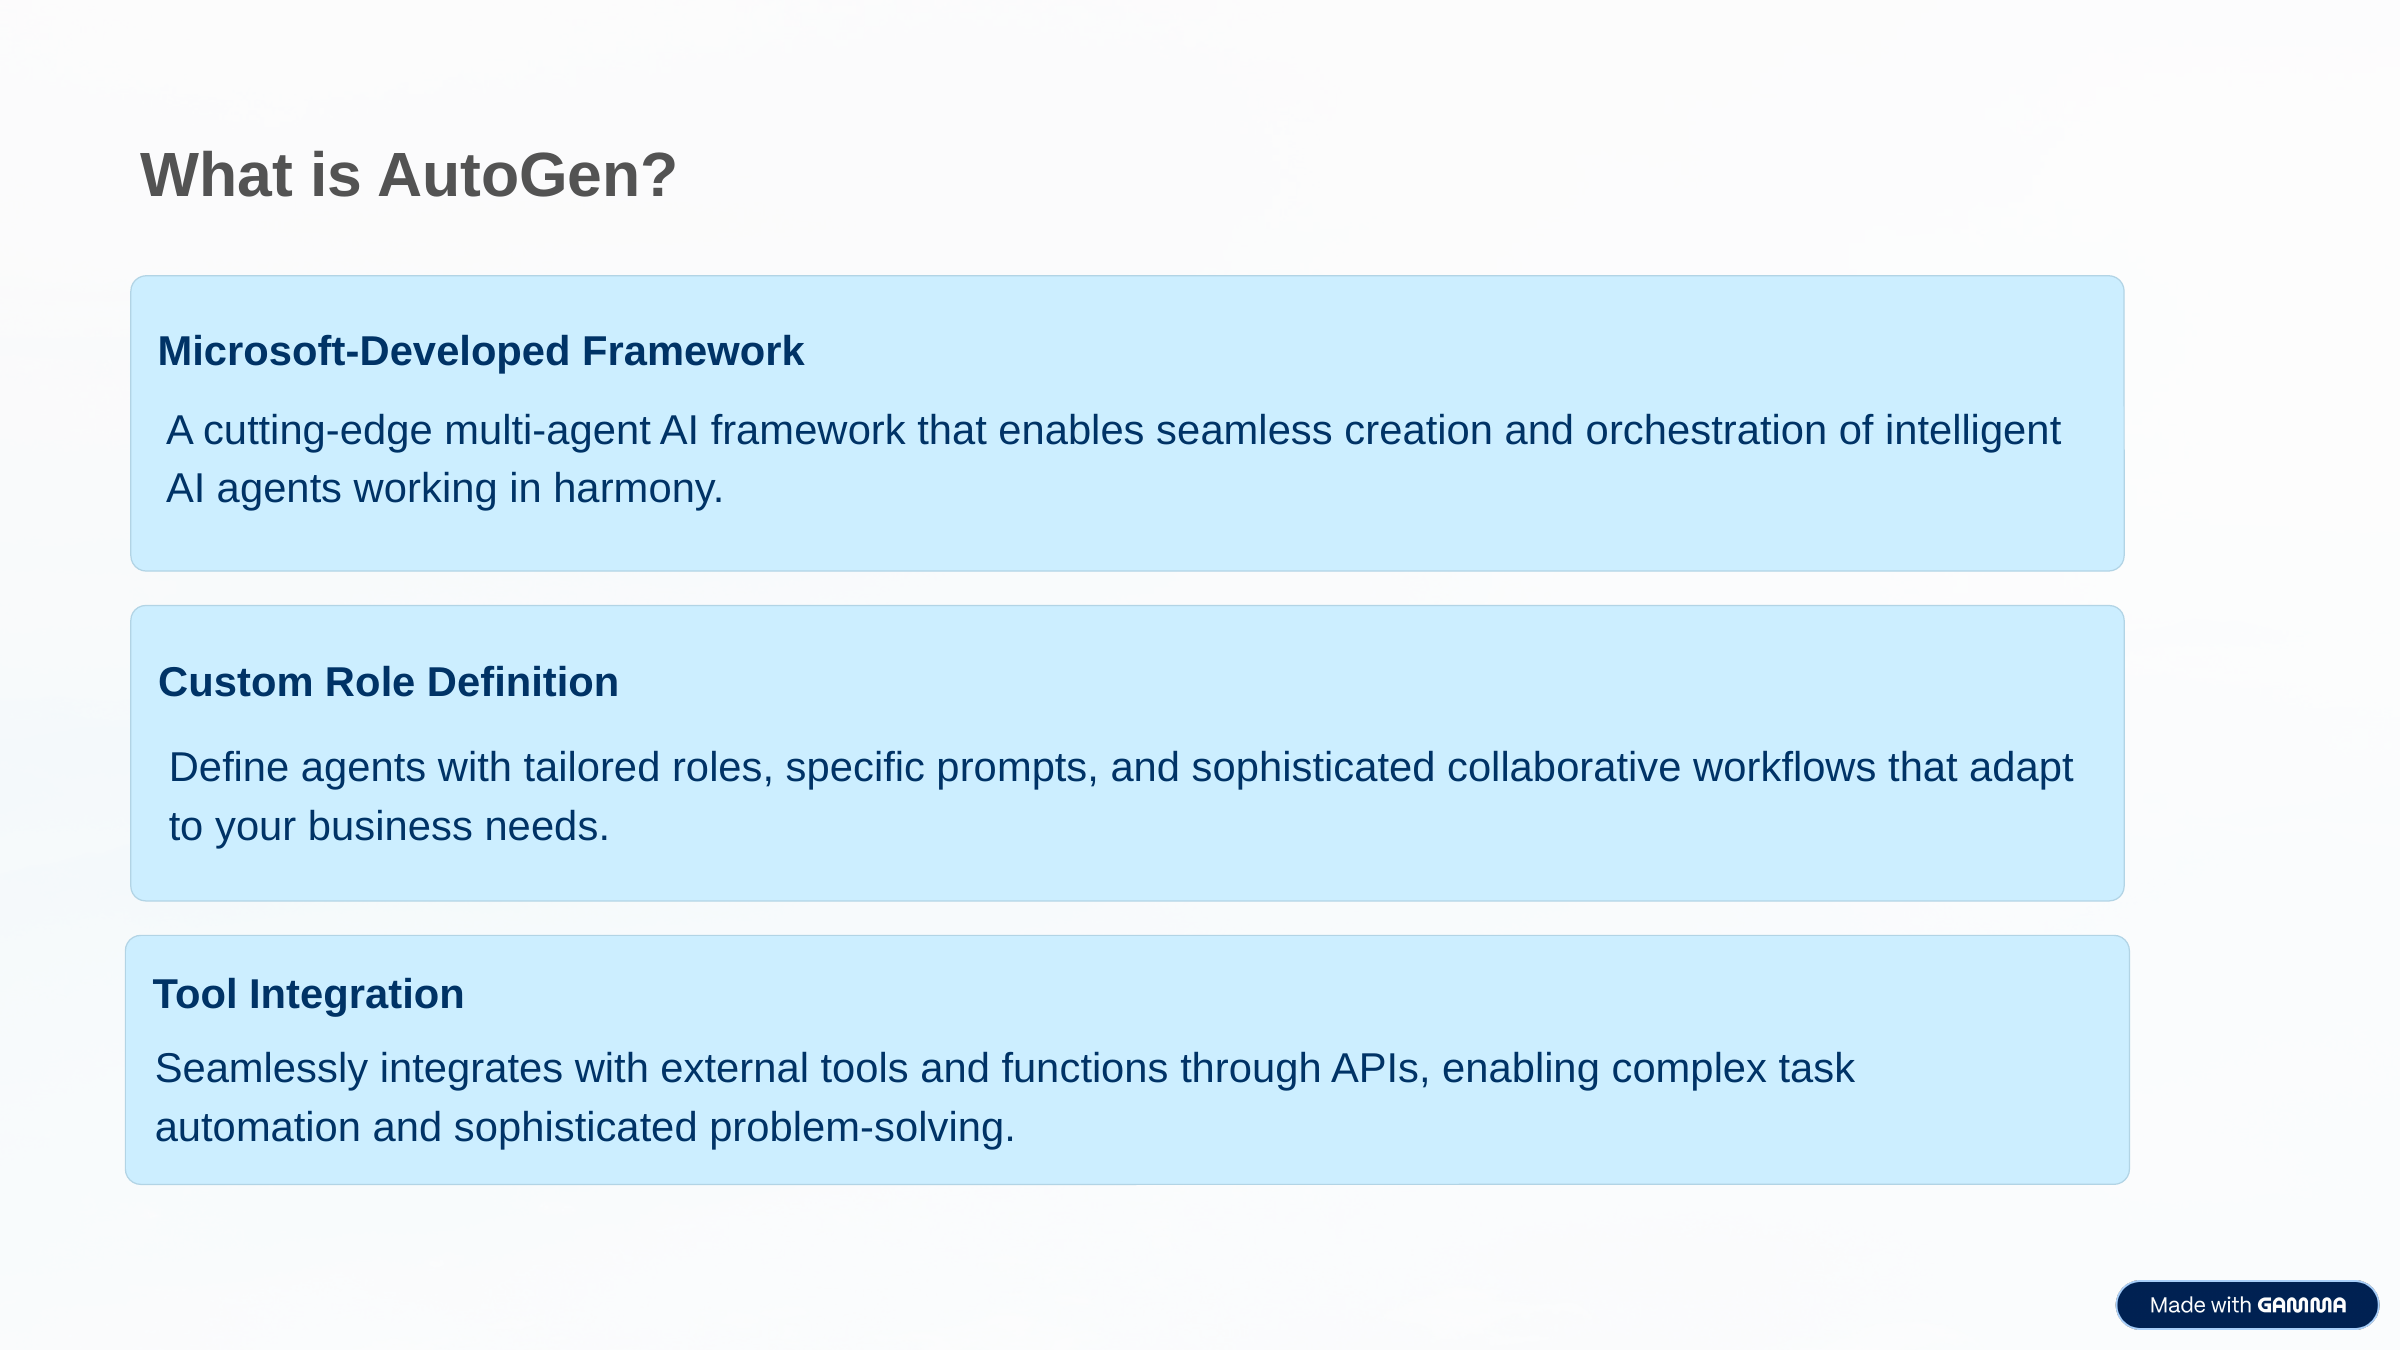

What is AutoGen?

Microsoft-Developed Framework
A cutting-edge multi-agent AI framework that enables seamless creation and orchestration of intelligent AI agents working in harmony.

Custom Role Definition
Define agents with tailored roles, specific prompts, and sophisticated collaborative workflows that adapt to your business needs.

Tool Integration
Seamlessly integrates with external tools and functions through APIs, enabling complex task automation and sophisticated problem-solving.